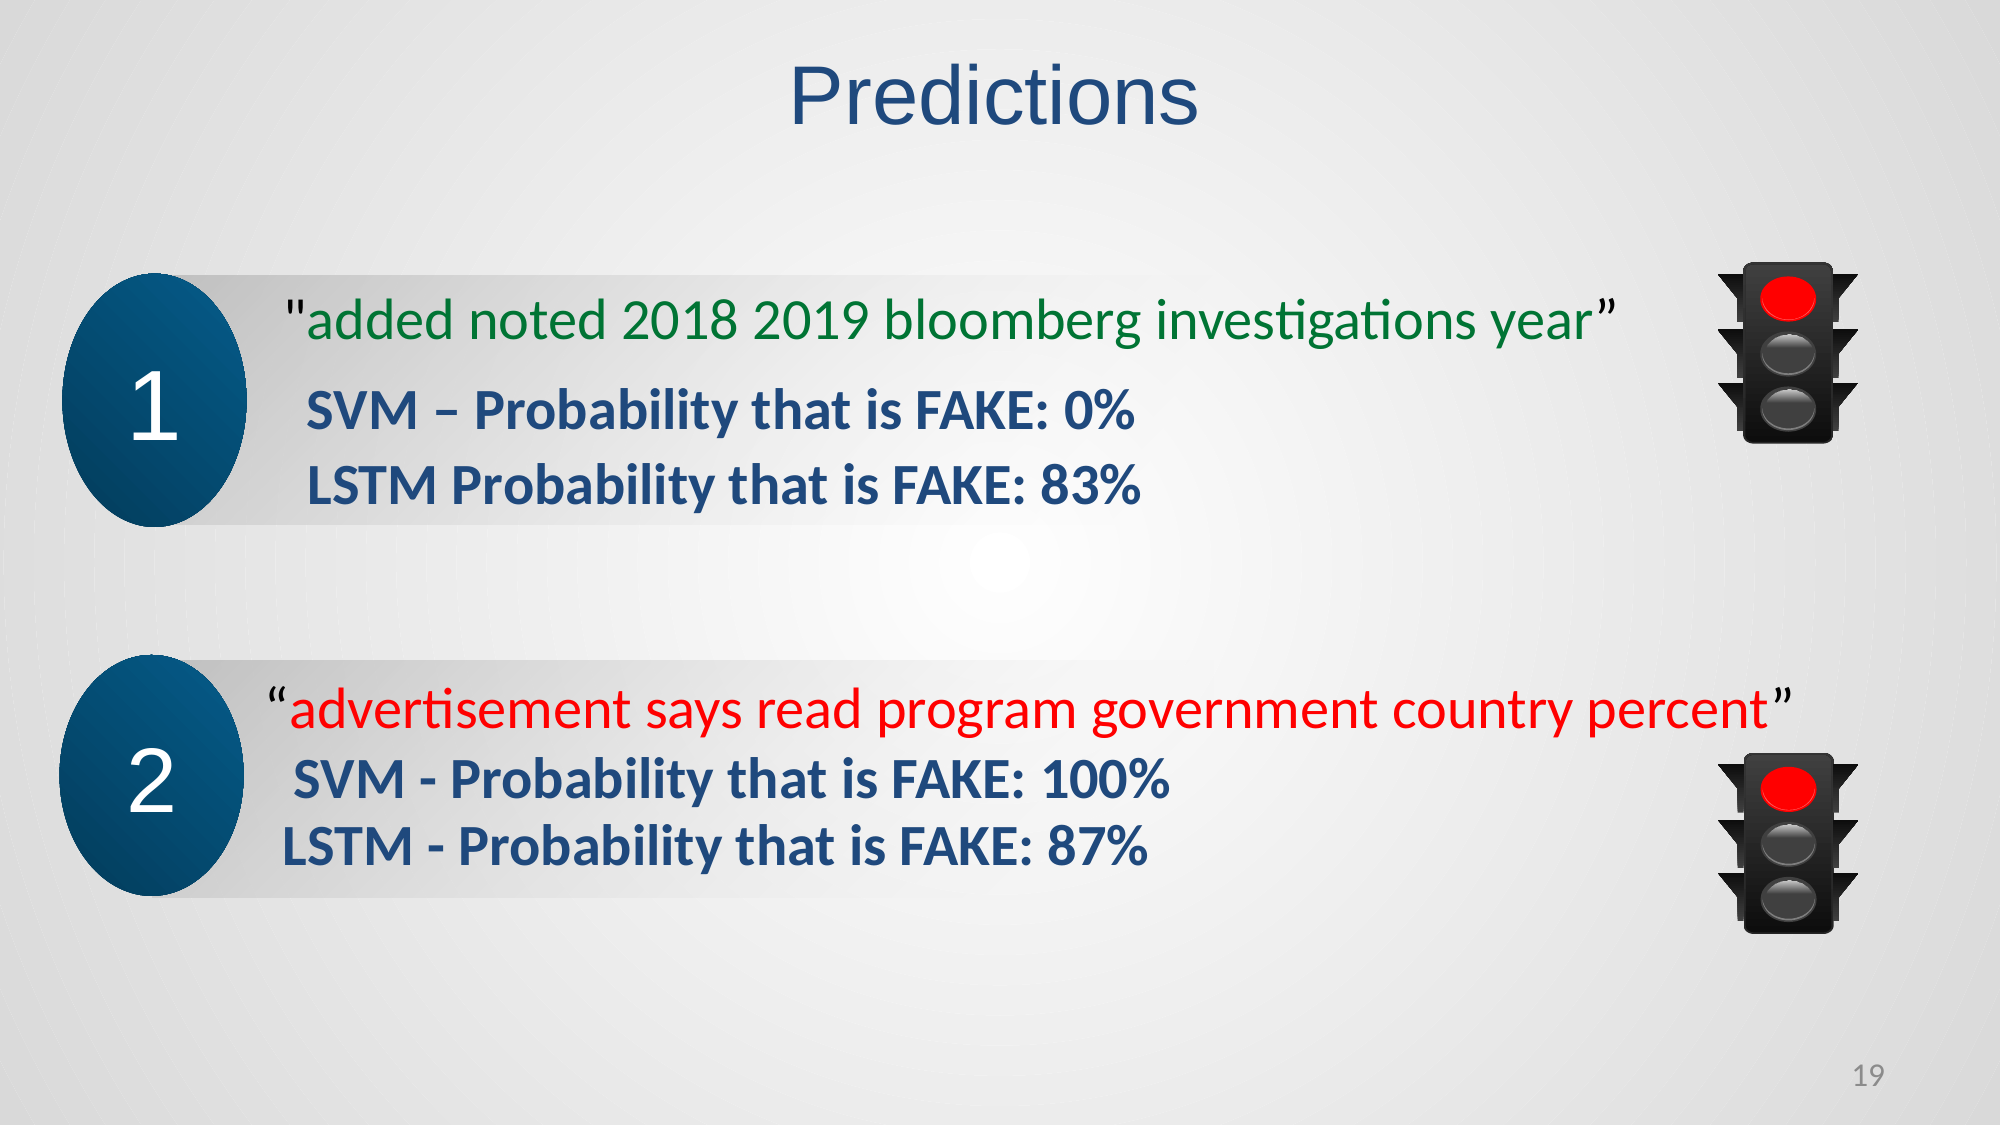

Predictions
"added noted 2018 2019 bloomberg investigations year”
1

SVM – Probability that is FAKE: 0%
LSTM Probability that is FAKE: 83%
2

“advertisement says read program government country percent”
SVM - Probability that is FAKE: 100%

LSTM - Probability that is FAKE: 87%
19